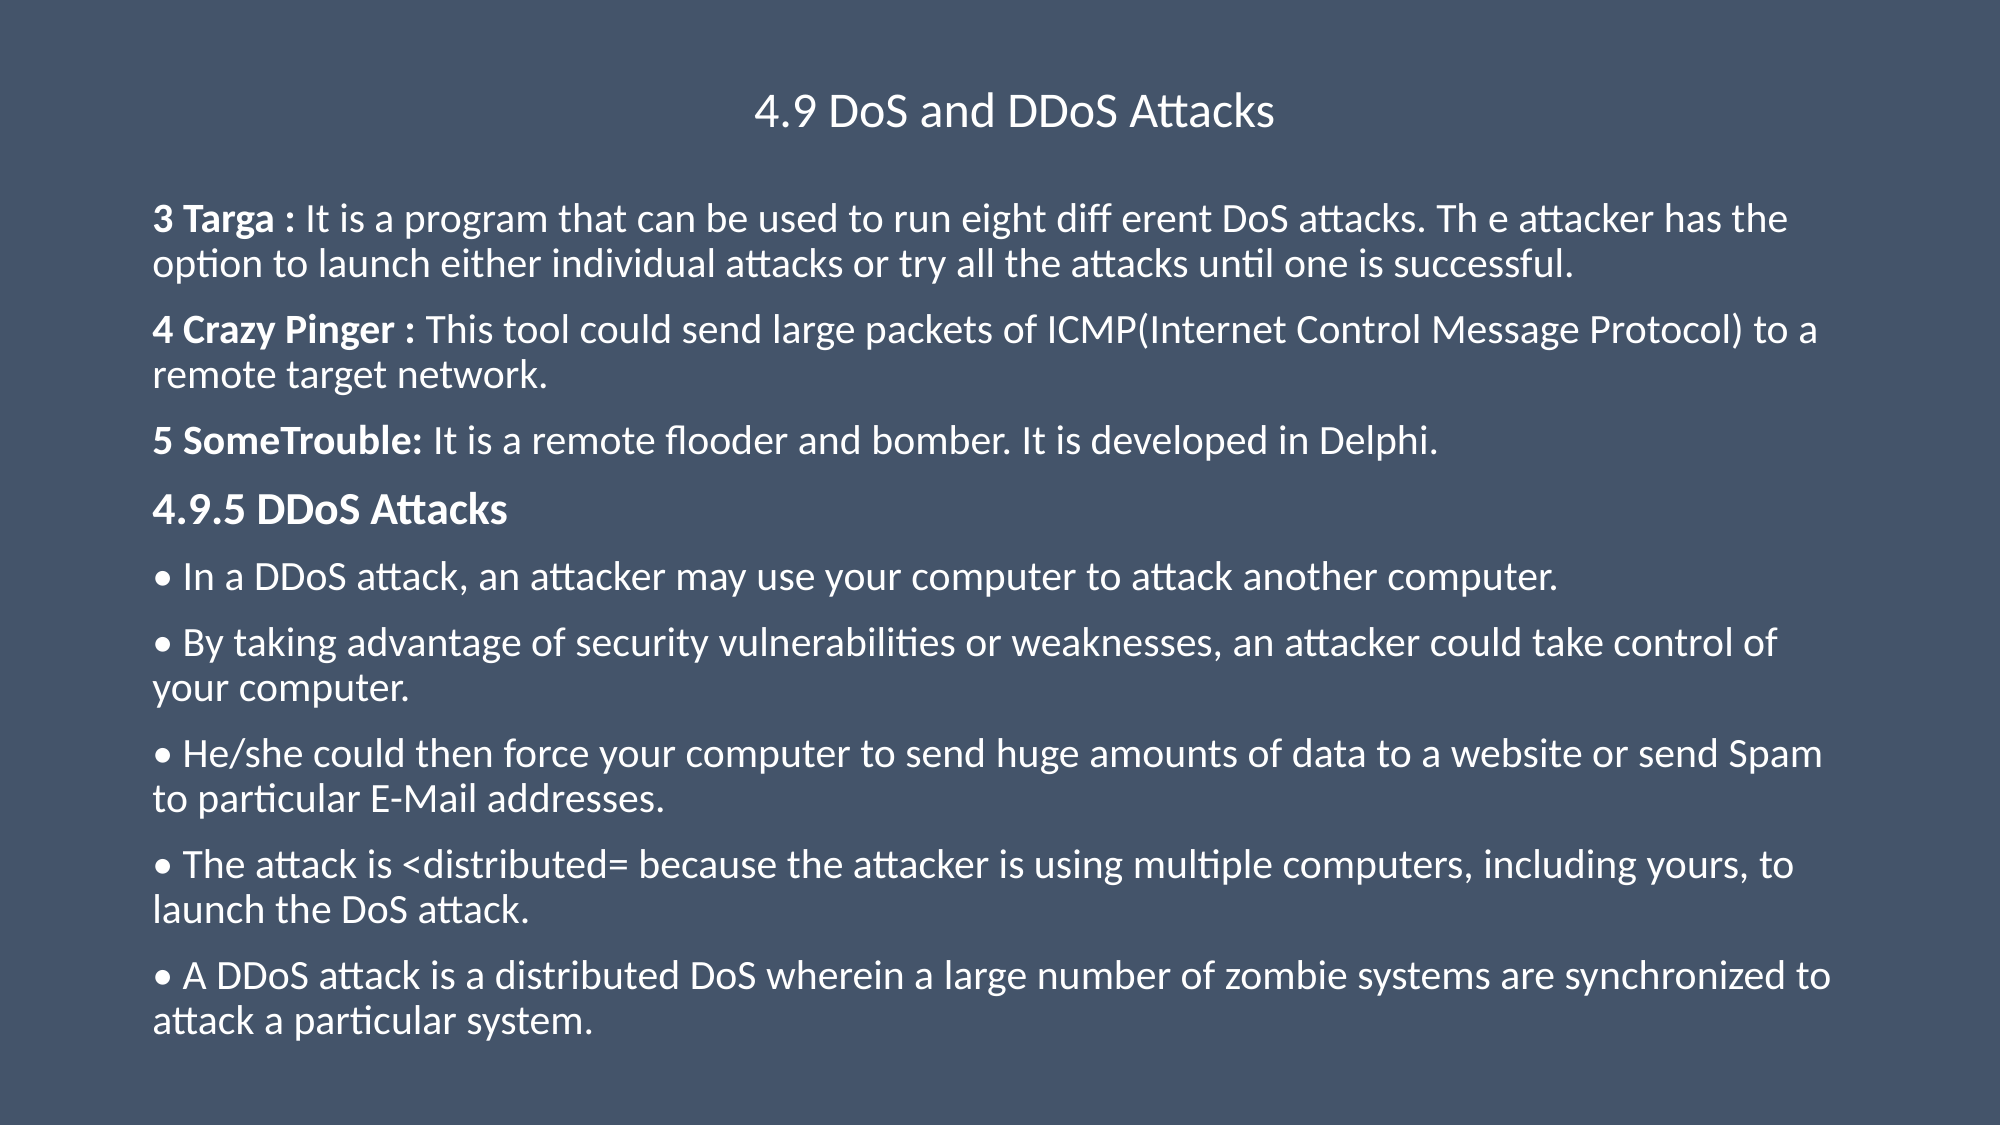

# 4.9 DoS and DDoS Attacks
3 Targa : It is a program that can be used to run eight diff erent DoS attacks. Th e attacker has the option to launch either individual attacks or try all the attacks until one is successful.
4 Crazy Pinger : This tool could send large packets of ICMP(Internet Control Message Protocol) to a remote target network.
5 SomeTrouble: It is a remote flooder and bomber. It is developed in Delphi.
4.9.5 DDoS Attacks
• In a DDoS attack, an attacker may use your computer to attack another computer.
• By taking advantage of security vulnerabilities or weaknesses, an attacker could take control of your computer.
• He/she could then force your computer to send huge amounts of data to a website or send Spam to particular E-Mail addresses.
• The attack is <distributed= because the attacker is using multiple computers, including yours, to launch the DoS attack.
• A DDoS attack is a distributed DoS wherein a large number of zombie systems are synchronized to attack a particular system.